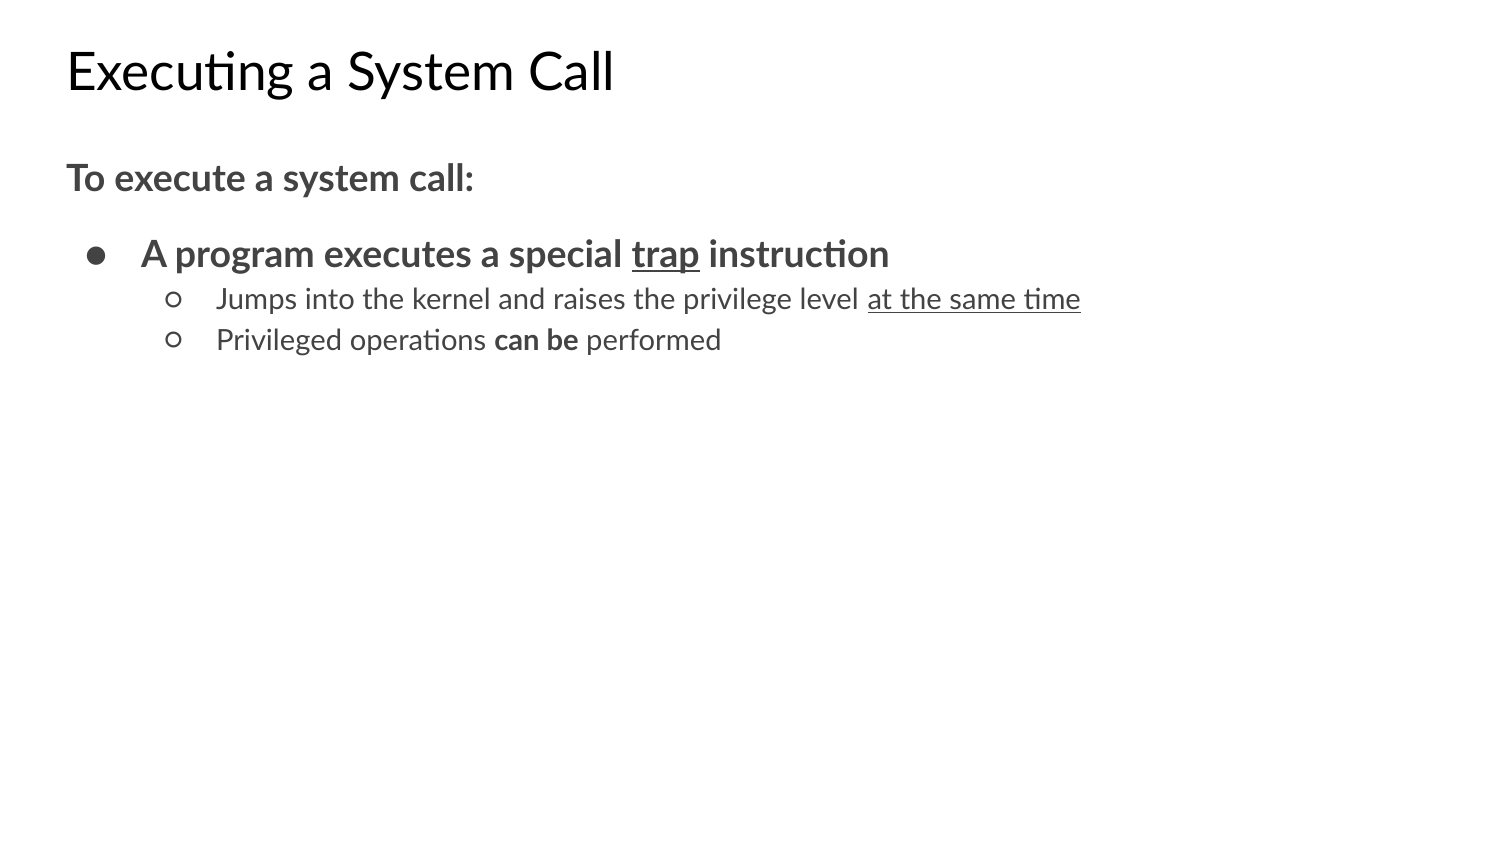

# Executing a System Call
To execute a system call:
A program executes a special trap instruction
Jumps into the kernel and raises the privilege level at the same time
Privileged operations can be performed